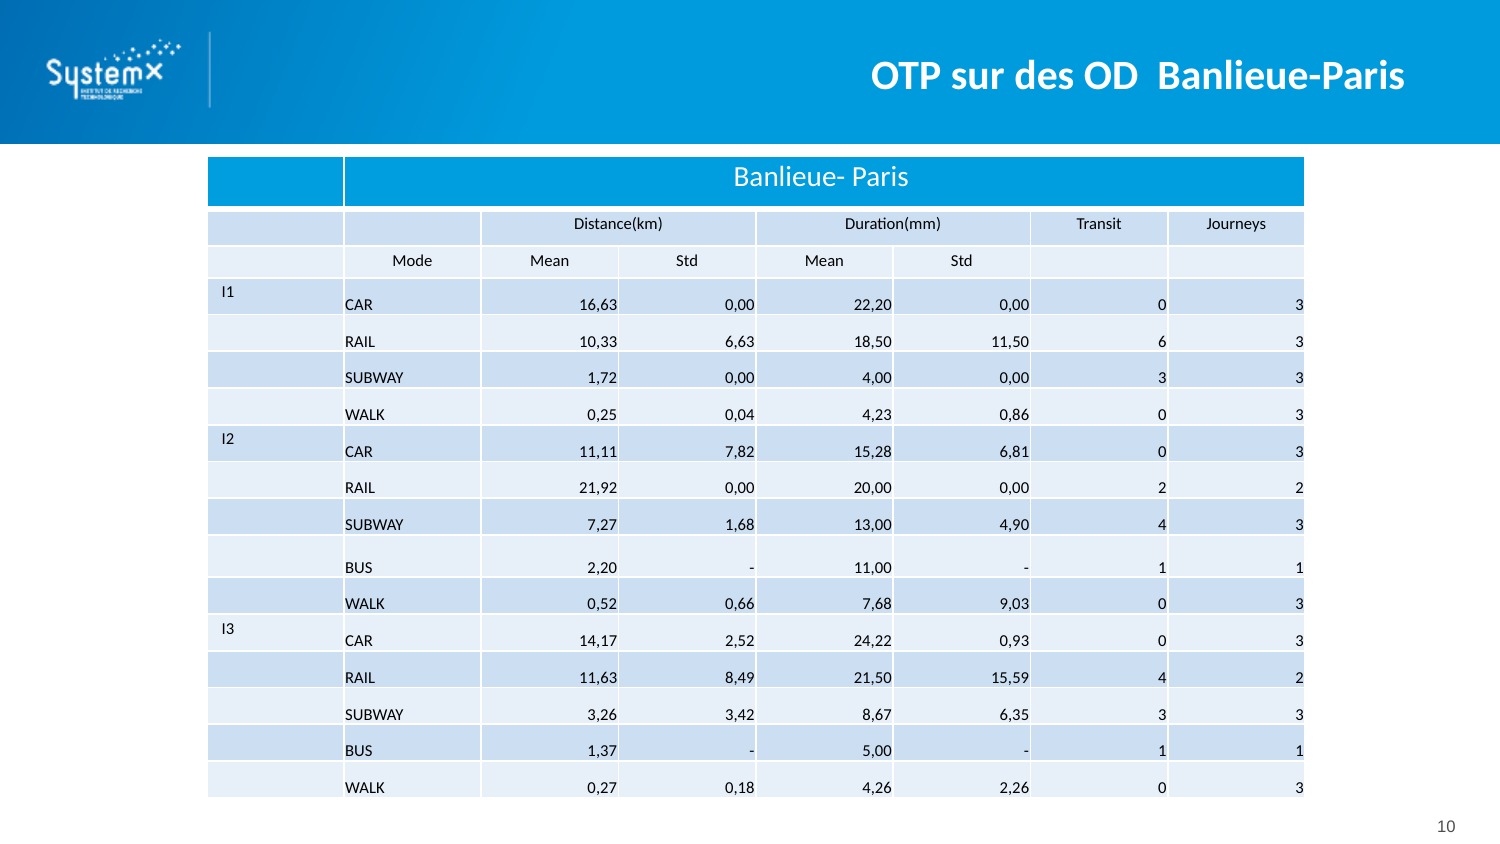

# OTP sur des OD  Banlieue-Paris
|  | Banlieue- Paris |  |  |  |  |  |  |
| --- | --- | --- | --- | --- | --- | --- | --- |
|  |  | Distance(km) |  | Duration(mm) |  | Transit | Journeys |
|  | Mode | Mean | Std | Mean | Std |  |  |
| I1 | CAR | 16,63 | 0,00 | 22,20 | 0,00 | 0 | 3 |
|  | RAIL | 10,33 | 6,63 | 18,50 | 11,50 | 6 | 3 |
|  | SUBWAY | 1,72 | 0,00 | 4,00 | 0,00 | 3 | 3 |
|  | WALK | 0,25 | 0,04 | 4,23 | 0,86 | 0 | 3 |
| I2 | CAR | 11,11 | 7,82 | 15,28 | 6,81 | 0 | 3 |
|  | RAIL | 21,92 | 0,00 | 20,00 | 0,00 | 2 | 2 |
|  | SUBWAY | 7,27 | 1,68 | 13,00 | 4,90 | 4 | 3 |
|  | BUS | 2,20 | - | 11,00 | - | 1 | 1 |
|  | WALK | 0,52 | 0,66 | 7,68 | 9,03 | 0 | 3 |
| I3 | CAR | 14,17 | 2,52 | 24,22 | 0,93 | 0 | 3 |
|  | RAIL | 11,63 | 8,49 | 21,50 | 15,59 | 4 | 2 |
|  | SUBWAY | 3,26 | 3,42 | 8,67 | 6,35 | 3 | 3 |
|  | BUS | 1,37 | - | 5,00 | - | 1 | 1 |
|  | WALK | 0,27 | 0,18 | 4,26 | 2,26 | 0 | 3 |
10